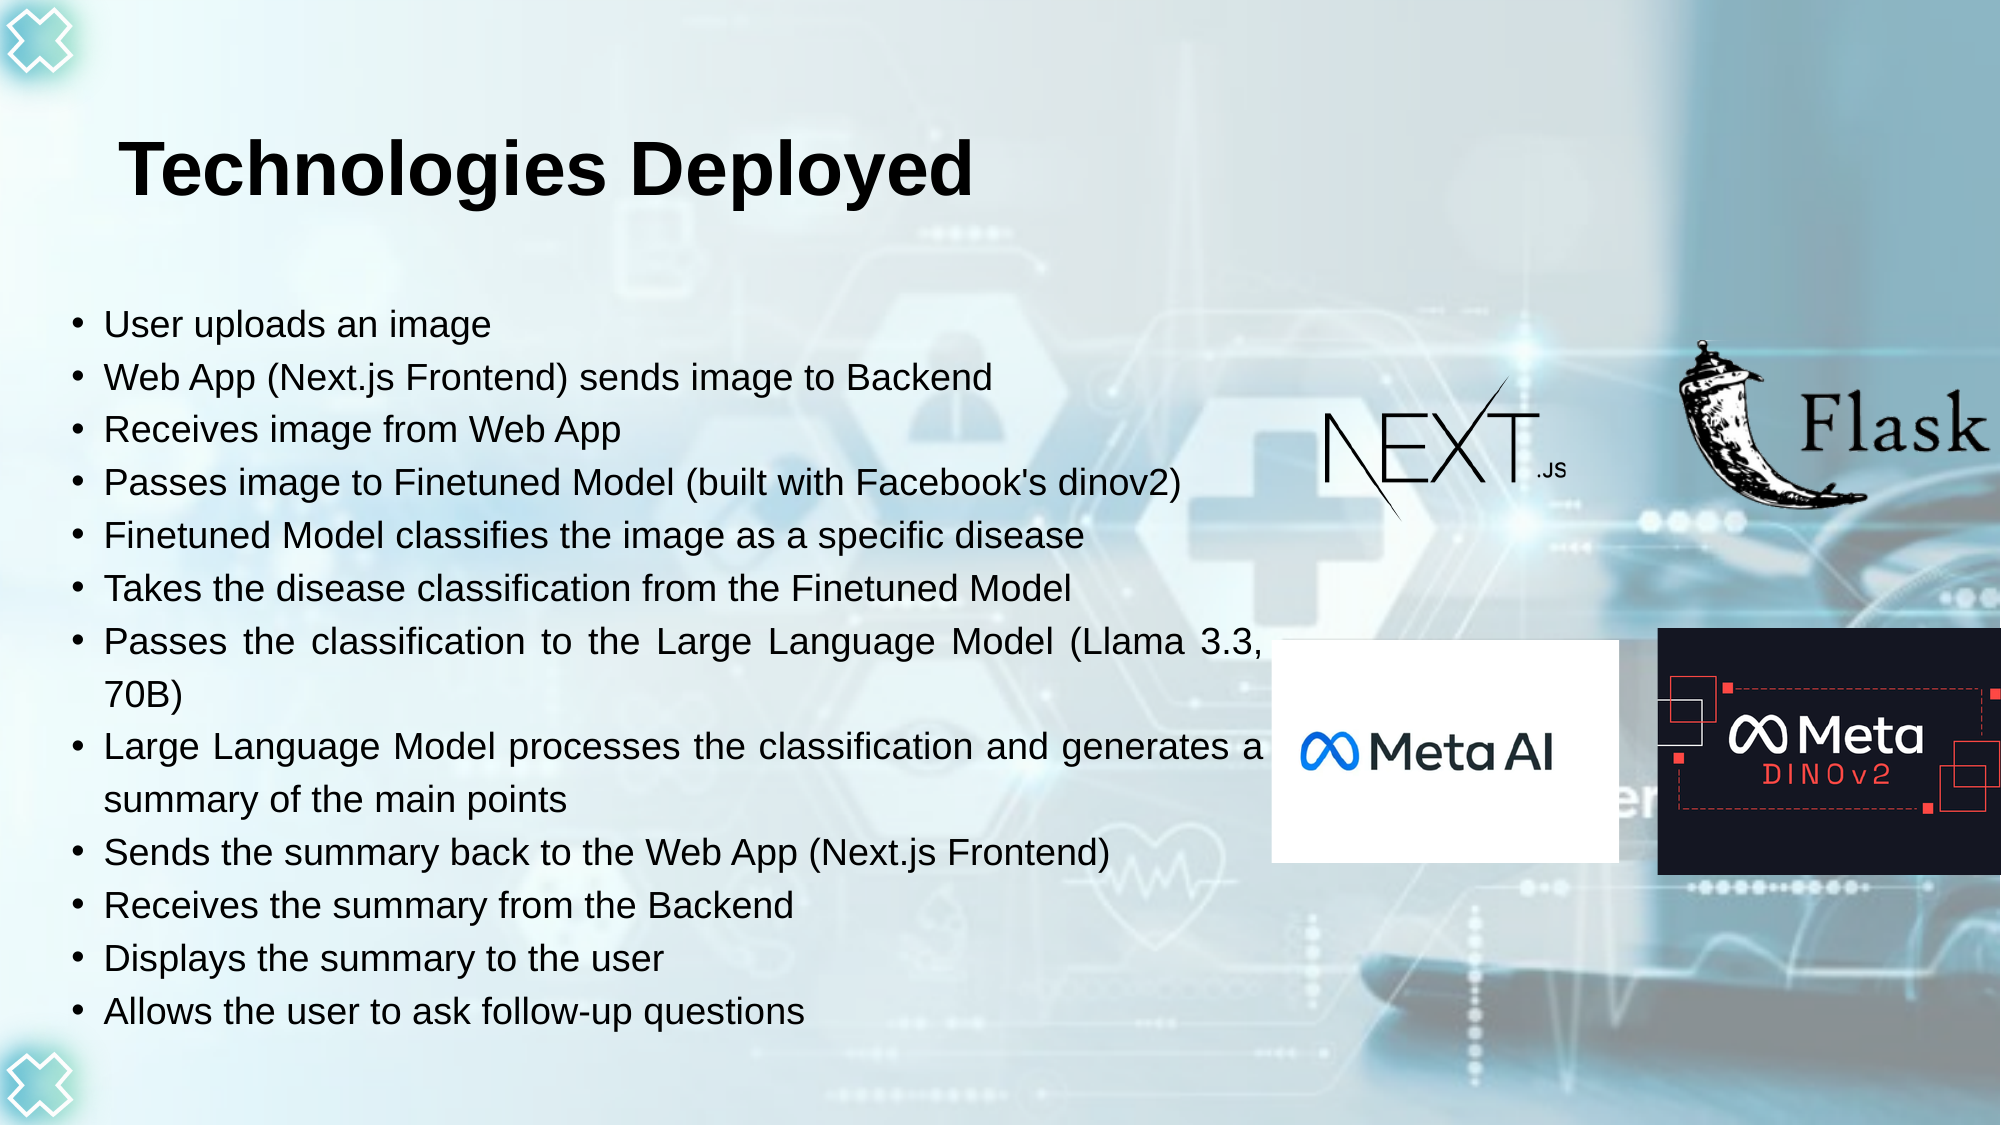

Technologies Deployed
User uploads an image
Web App (Next.js Frontend) sends image to Backend
Receives image from Web App
Passes image to Finetuned Model (built with Facebook's dinov2)
Finetuned Model classifies the image as a specific disease
Takes the disease classification from the Finetuned Model
Passes the classification to the Large Language Model (Llama 3.3, 70B)
Large Language Model processes the classification and generates a summary of the main points
Sends the summary back to the Web App (Next.js Frontend)
Receives the summary from the Backend
Displays the summary to the user
Allows the user to ask follow-up questions